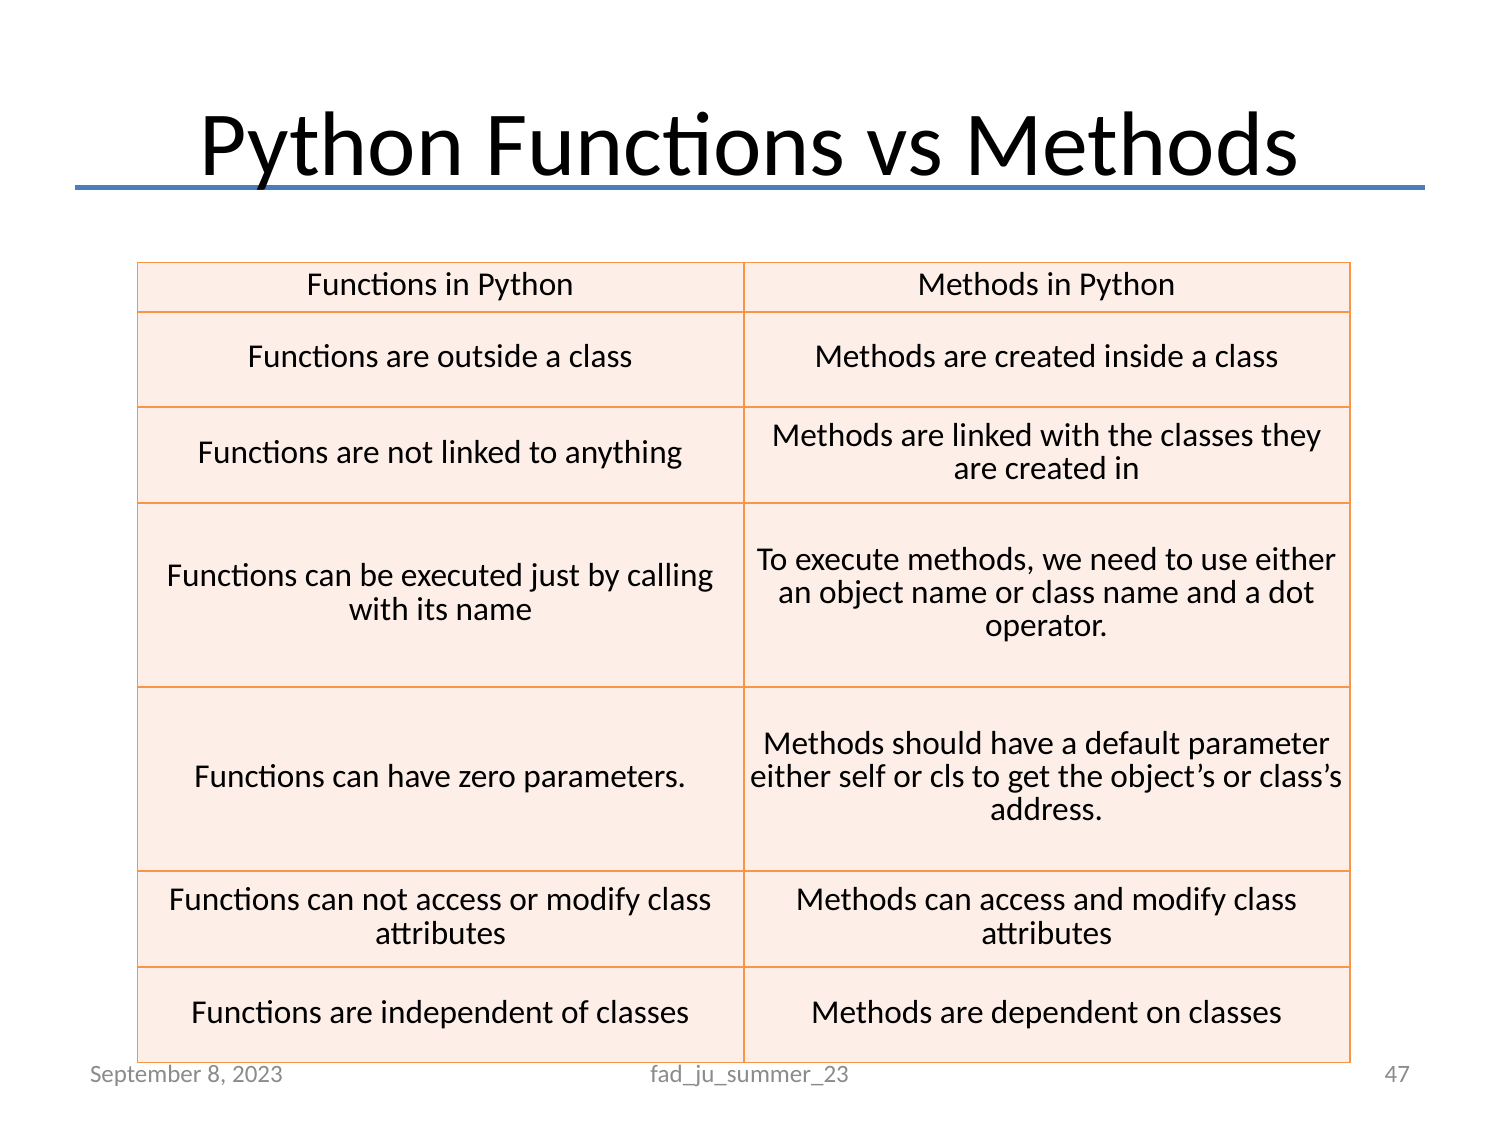

# Python Functions vs Methods
| Functions in Python | Methods in Python |
| --- | --- |
| Functions are outside a class | Methods are created inside a class |
| Functions are not linked to anything | Methods are linked with the classes they are created in |
| Functions can be executed just by calling with its name | To execute methods, we need to use either an object name or class name and a dot operator. |
| Functions can have zero parameters. | Methods should have a default parameter either self or cls to get the object’s or class’s address. |
| Functions can not access or modify class attributes | Methods can access and modify class attributes |
| Functions are independent of classes | Methods are dependent on classes |
September 8, 2023
fad_ju_summer_23
47